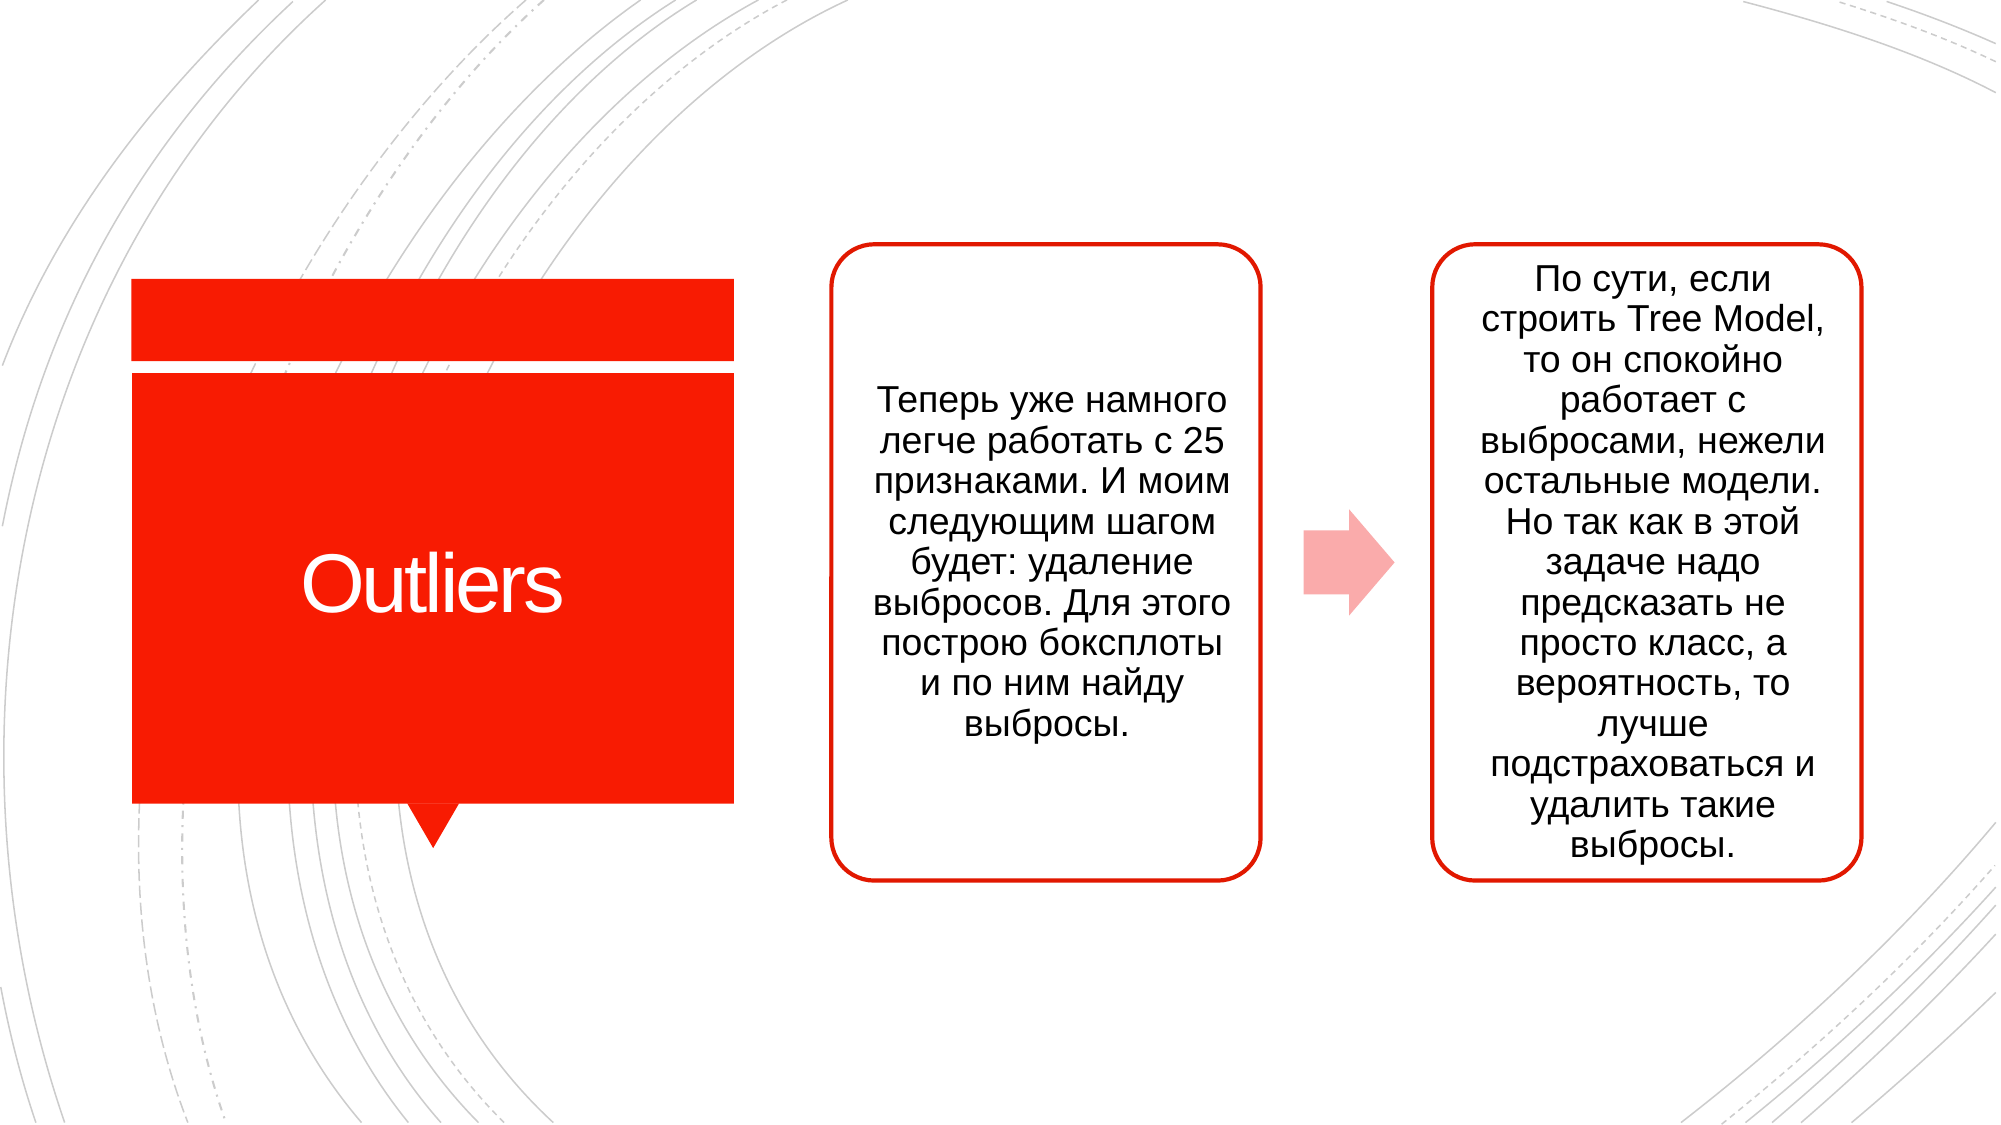

Теперь уже намного легче работать с 25 признаками. И моим следующим шагом будет: удаление выбросов. Для этого построю боксплоты и по ним найду выбросы.

По сути, если строить Tree Model, то он спокойно работает с выбросами, нежели остальные модели. Но так как в этой задаче надо предсказать не просто класс, а вероятность, то лучше подстраховаться и удалить такие выбросы.
# Outliers